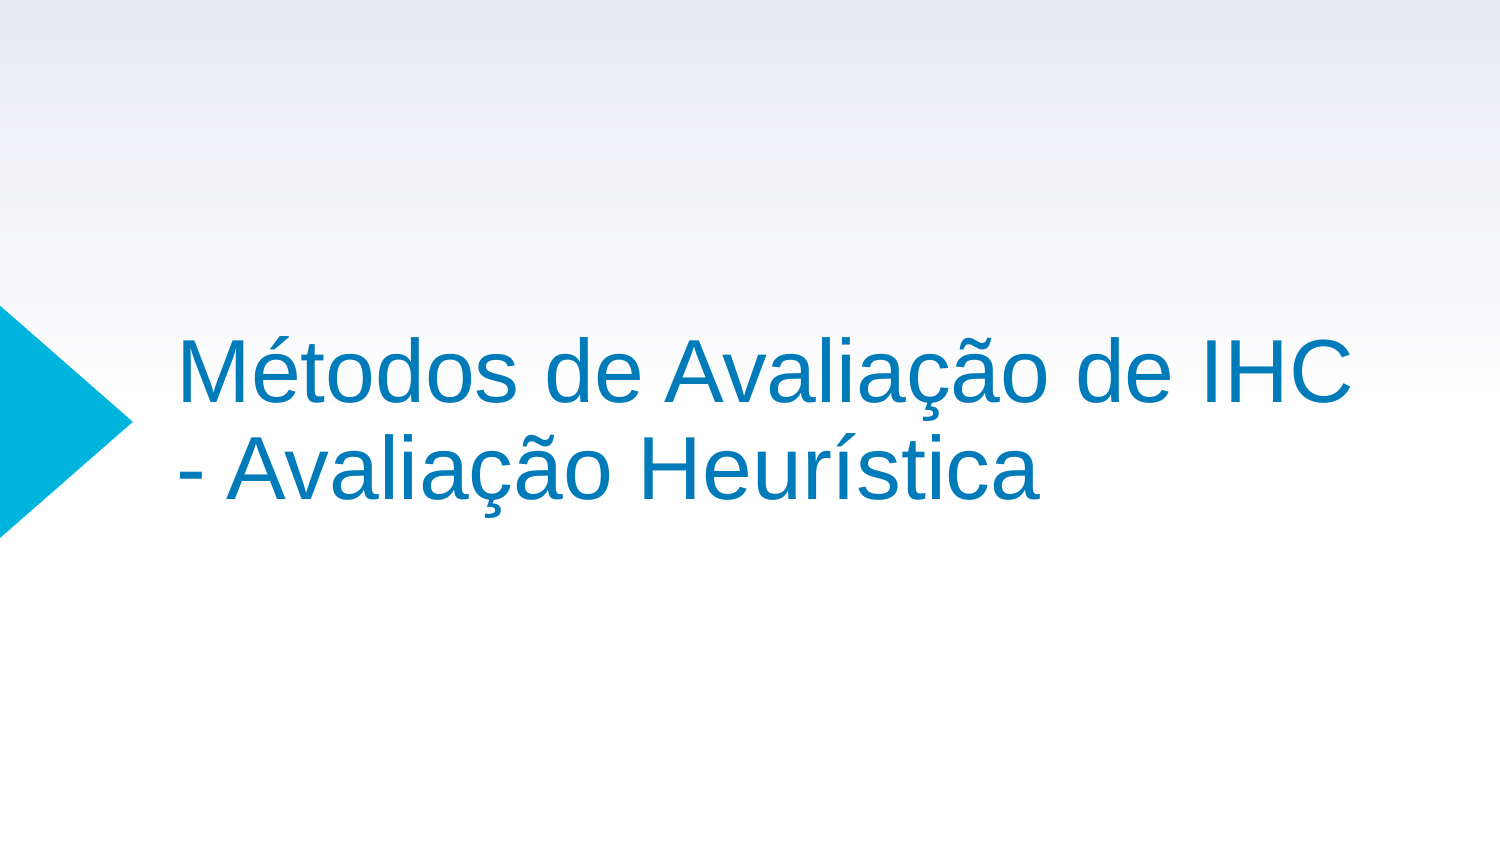

# Métodos de Avaliação de IHC - Avaliação Heurística